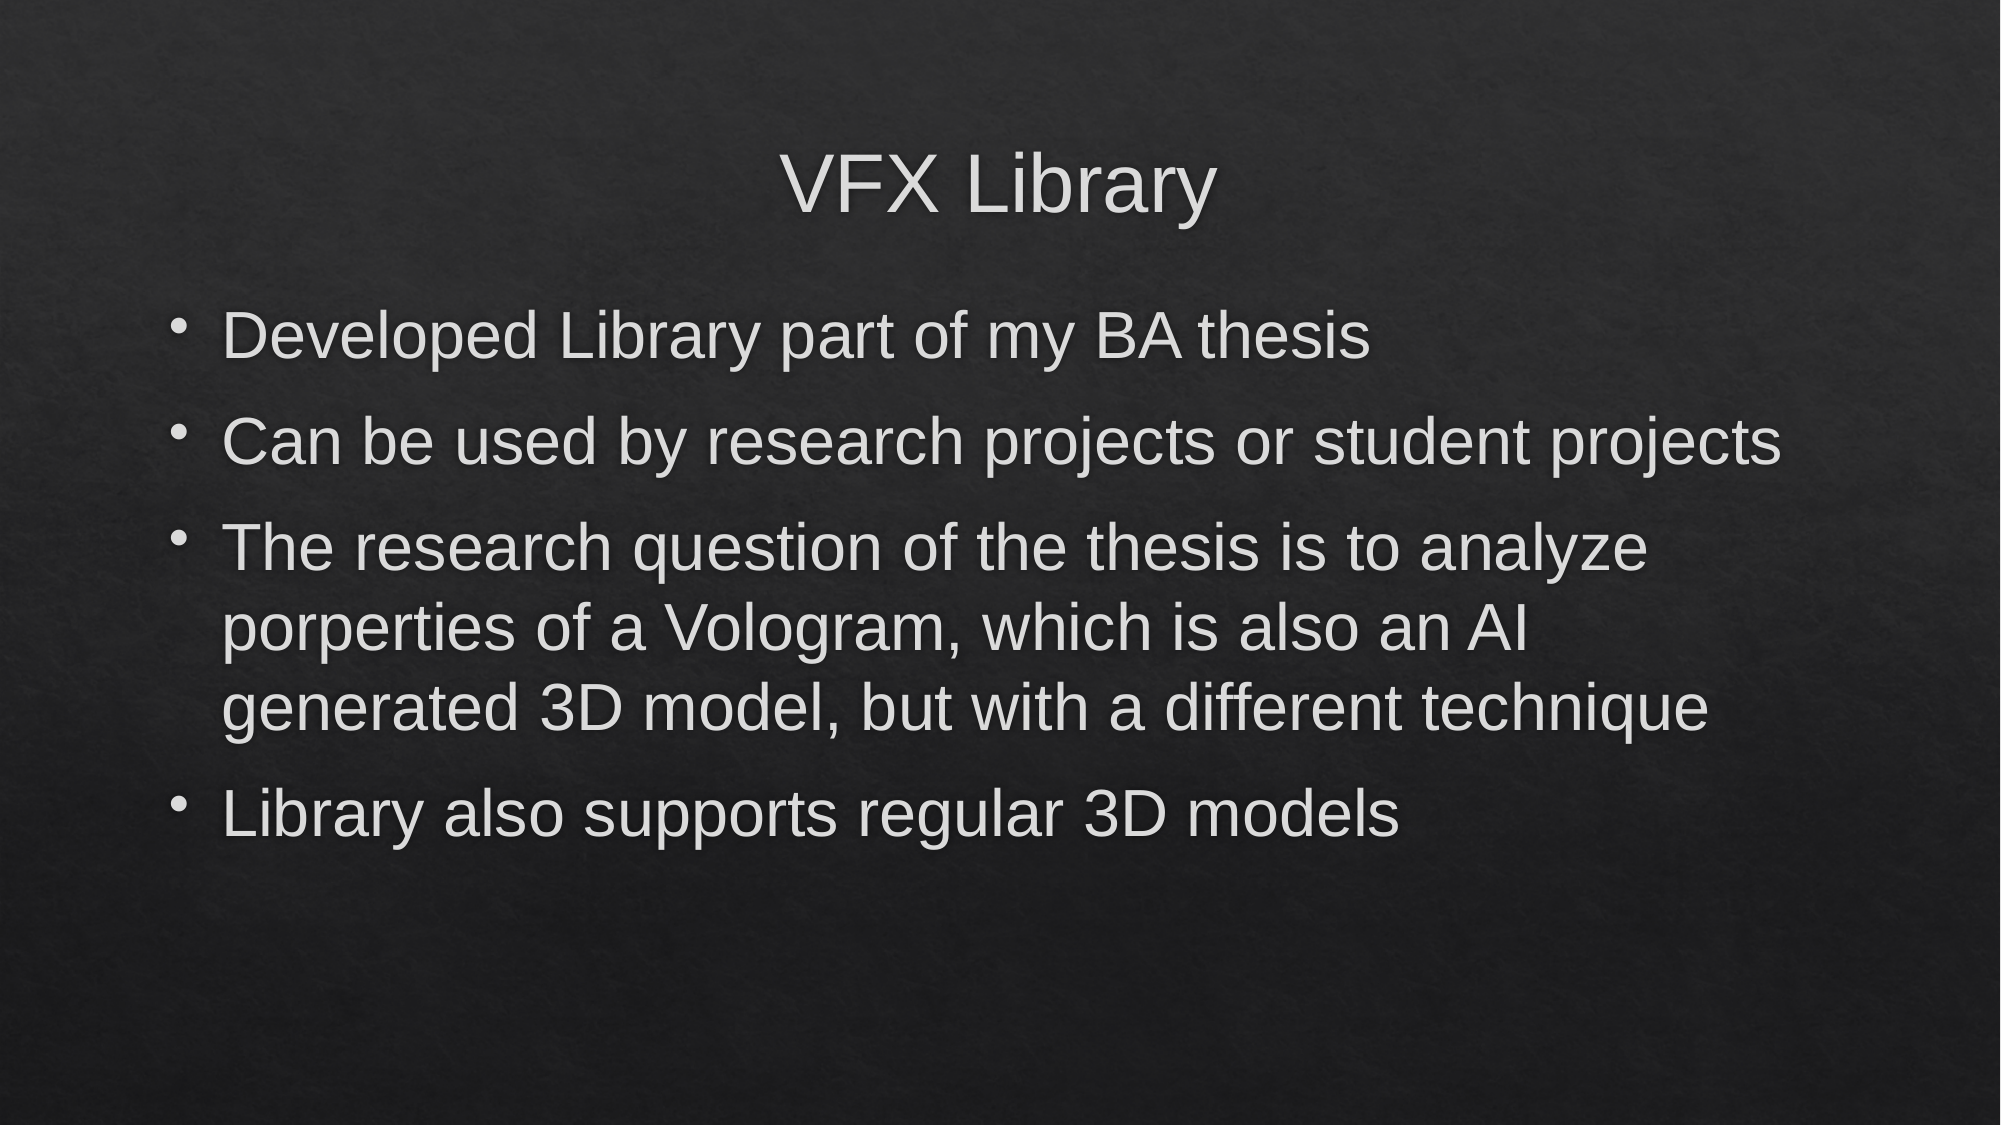

# VFX Library
Developed Library part of my BA thesis
Can be used by research projects or student projects
The research question of the thesis is to analyze porperties of a Vologram, which is also an AI generated 3D model, but with a different technique
Library also supports regular 3D models